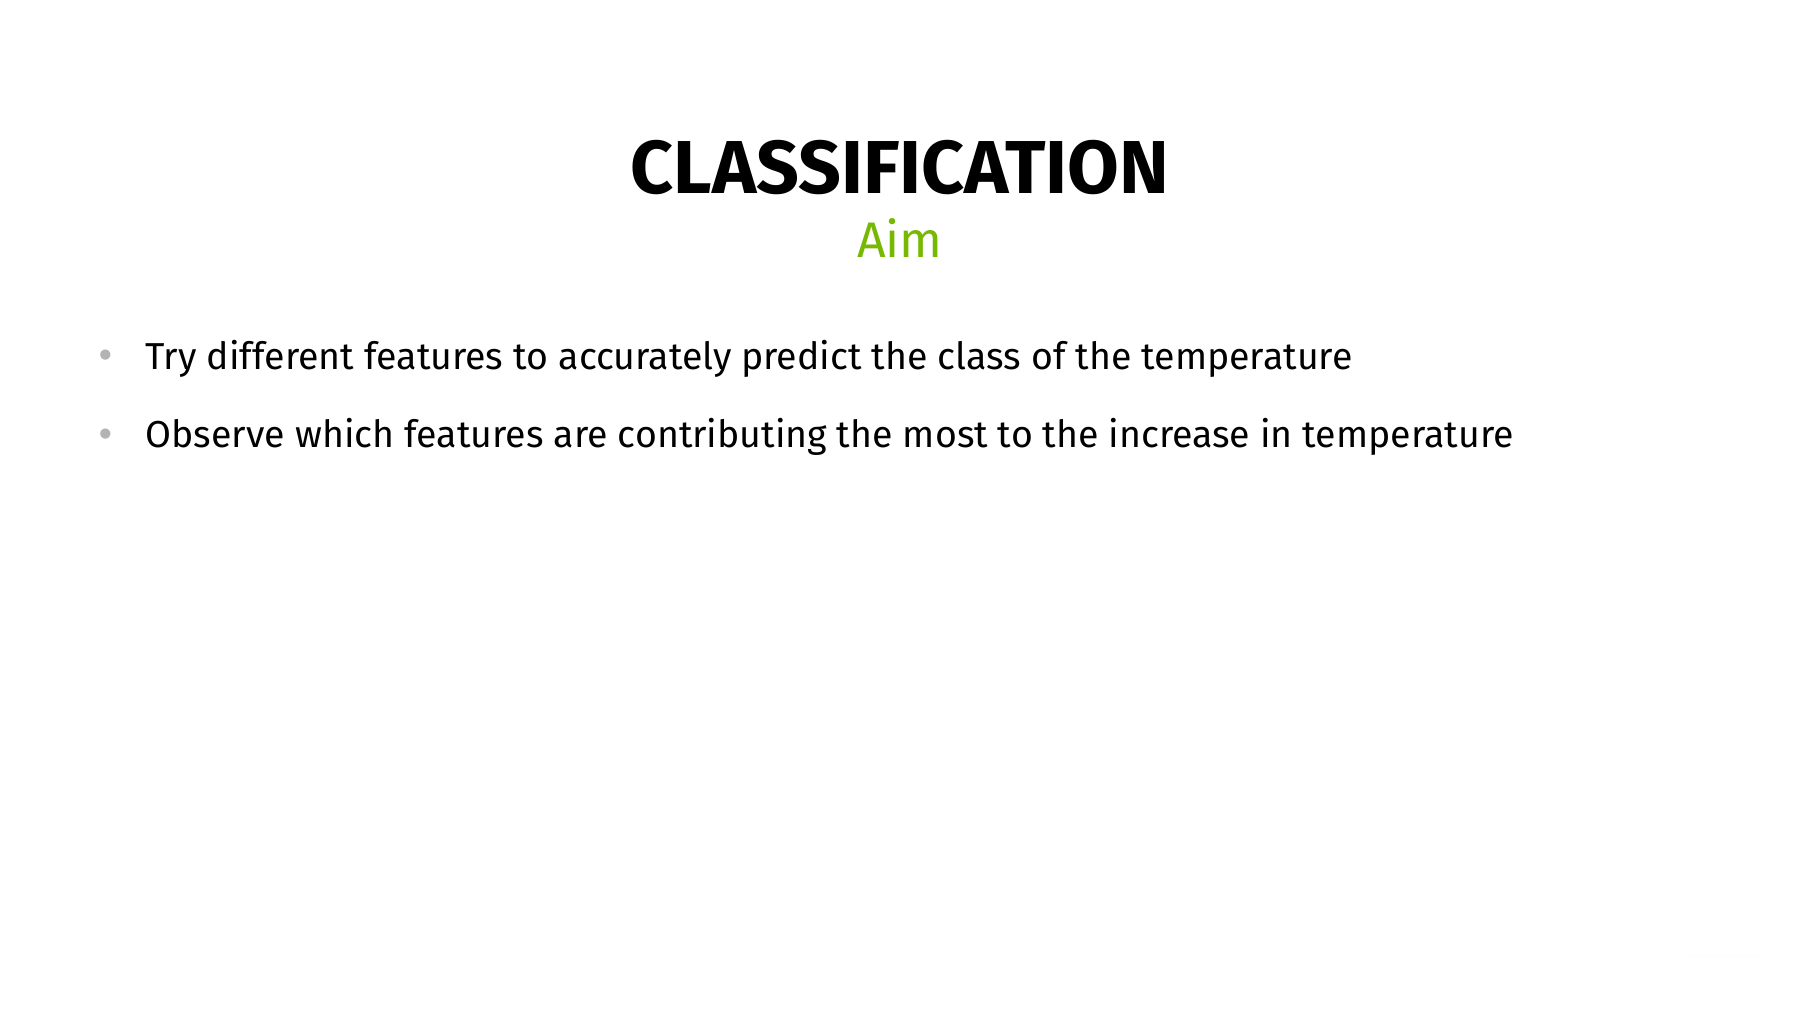

# Classification
Aim
Try different features to accurately predict the class of the temperature
Observe which features are contributing the most to the increase in temperature